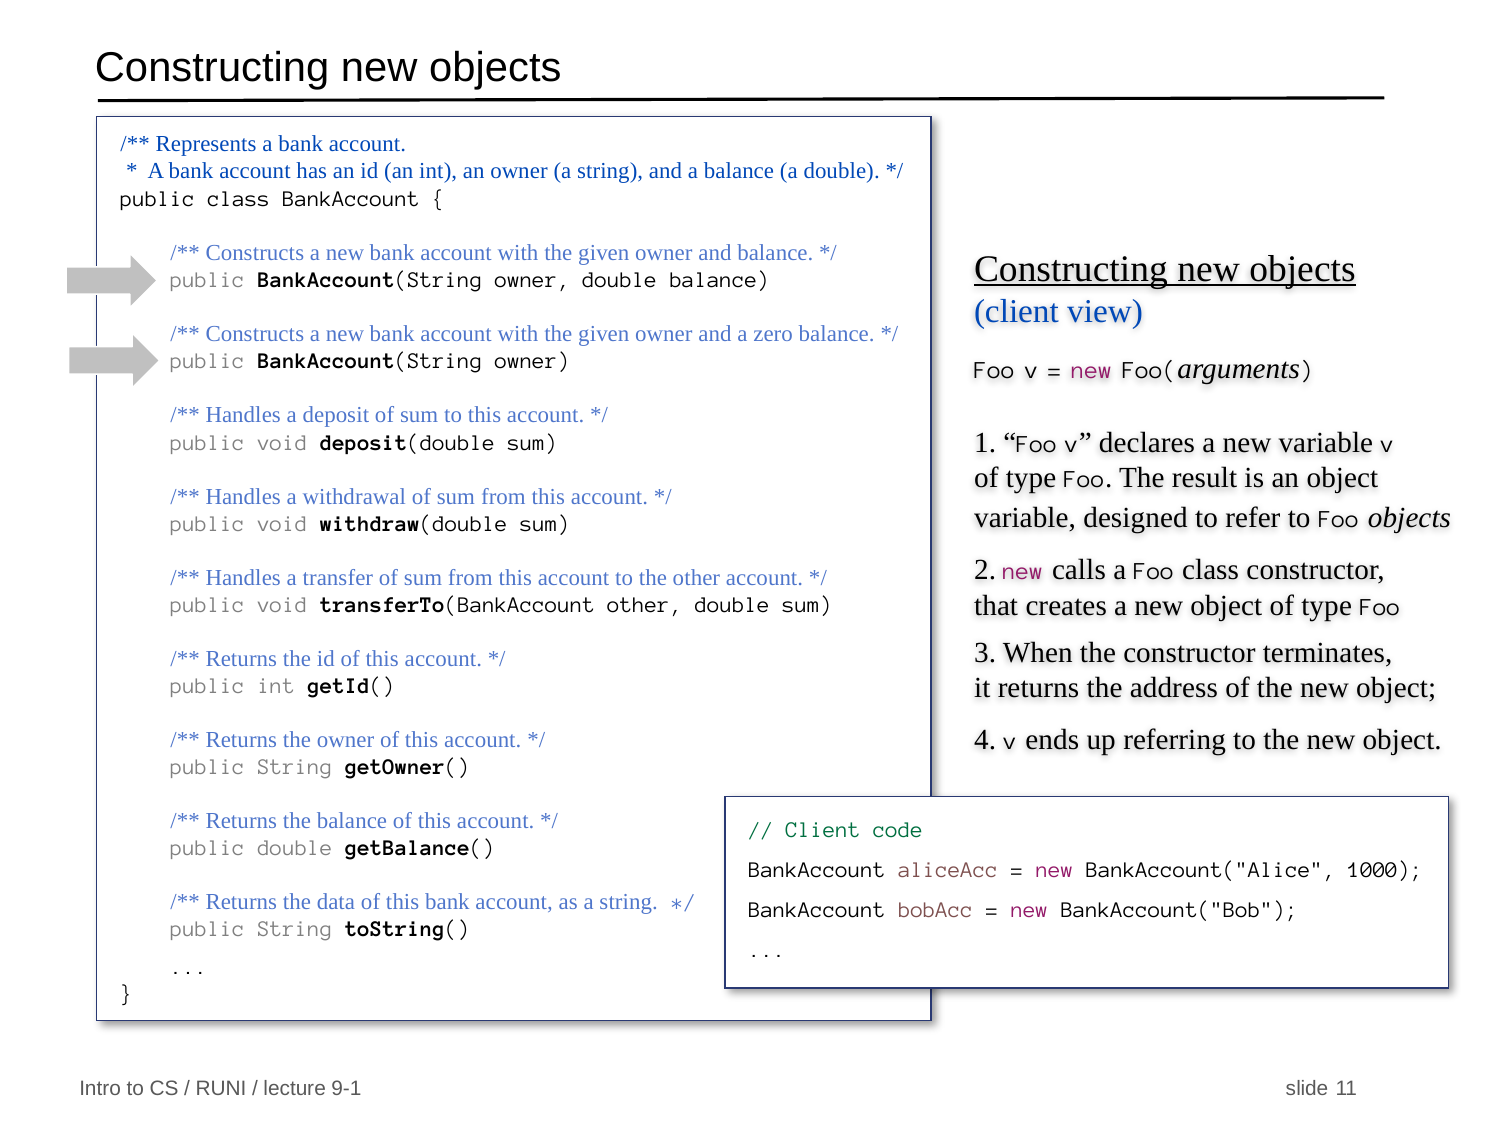

# Constructing new objects
/** Represents a bank account.
 *  A bank account has an id (an int), an owner (a string), and a balance (a double). */
public class BankAccount {

    /** Constructs a new bank account with the given owner and balance. */
    public BankAccount(String owner, double balance)

    /** Constructs a new bank account with the given owner and a zero balance. */
    public BankAccount(String owner)

    /** Handles a deposit of sum to this account. */
    public void deposit(double sum)

    /** Handles a withdrawal of sum from this account. */
    public void withdraw(double sum)

    /** Handles a transfer of sum from this account to the other account. */
    public void transferTo(BankAccount other, double sum)

    /** Returns the id of this account. */
    public int getId()

    /** Returns the owner of this account. */
    public String getOwner()

    /** Returns the balance of this account. */
    public double getBalance()

    /** Returns the data of this bank account, as a string. */
    public String toString()
    ...
}

Constructing new objects
(client view)
Foo v = new Foo(arguments)
1. “Foo v” declares a new variable v
of type Foo. The result is an object variable, designed to refer to Foo objects
2. new calls a Foo class constructor,
that creates a new object of type Foo
3. When the constructor terminates,
it returns the address of the new object;
4. v ends up referring to the new object.

// Client code
BankAccount aliceAcc = new BankAccount("Alice", 1000);
BankAccount bobAcc = new BankAccount("Bob");
...